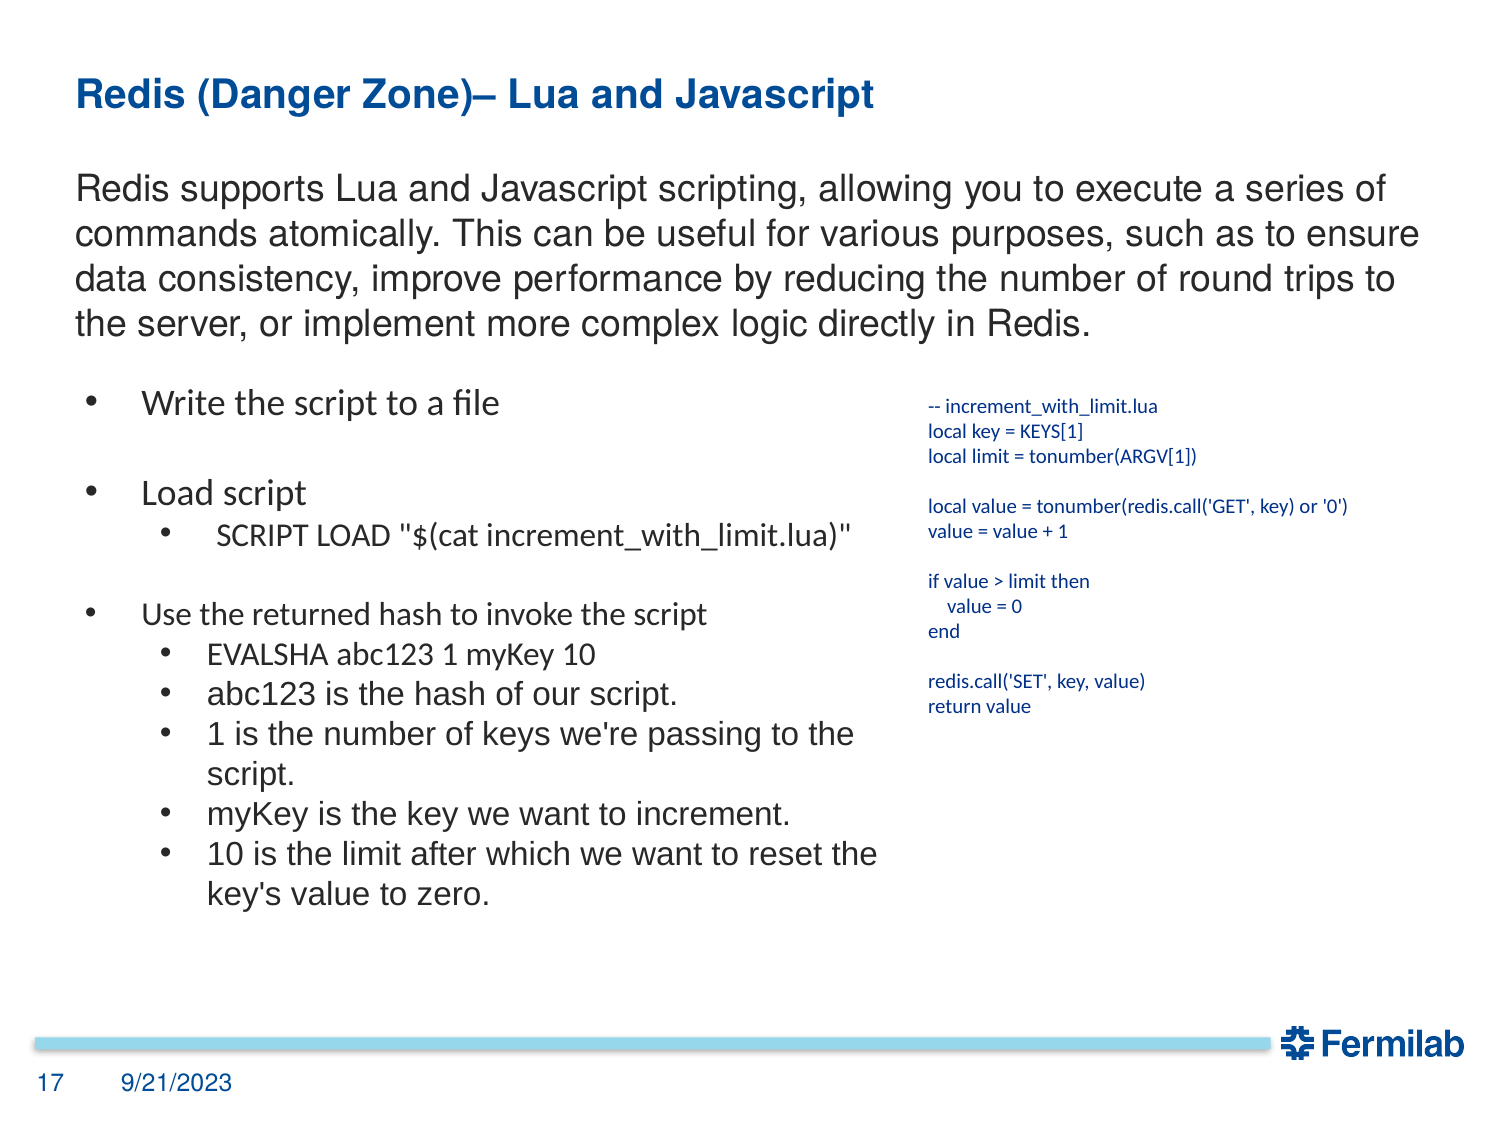

# Redis (Danger Zone)– Lua and Javascript
Redis supports Lua and Javascript scripting, allowing you to execute a series of commands atomically. This can be useful for various purposes, such as to ensure data consistency, improve performance by reducing the number of round trips to the server, or implement more complex logic directly in Redis.

Write the script to a file

Load script
SCRIPT LOAD "$(cat increment_with_limit.lua)"

Use the returned hash to invoke the script
EVALSHA abc123 1 myKey 10
abc123 is the hash of our script.
1 is the number of keys we're passing to the script.
myKey is the key we want to increment.
10 is the limit after which we want to reset the key's value to zero.
-- increment_with_limit.lua
local key = KEYS[1]
local limit = tonumber(ARGV[1])

local value = tonumber(redis.call('GET', key) or '0')
value = value + 1

if value > limit then
    value = 0
end

redis.call('SET', key, value)
return value
17
9/21/2023